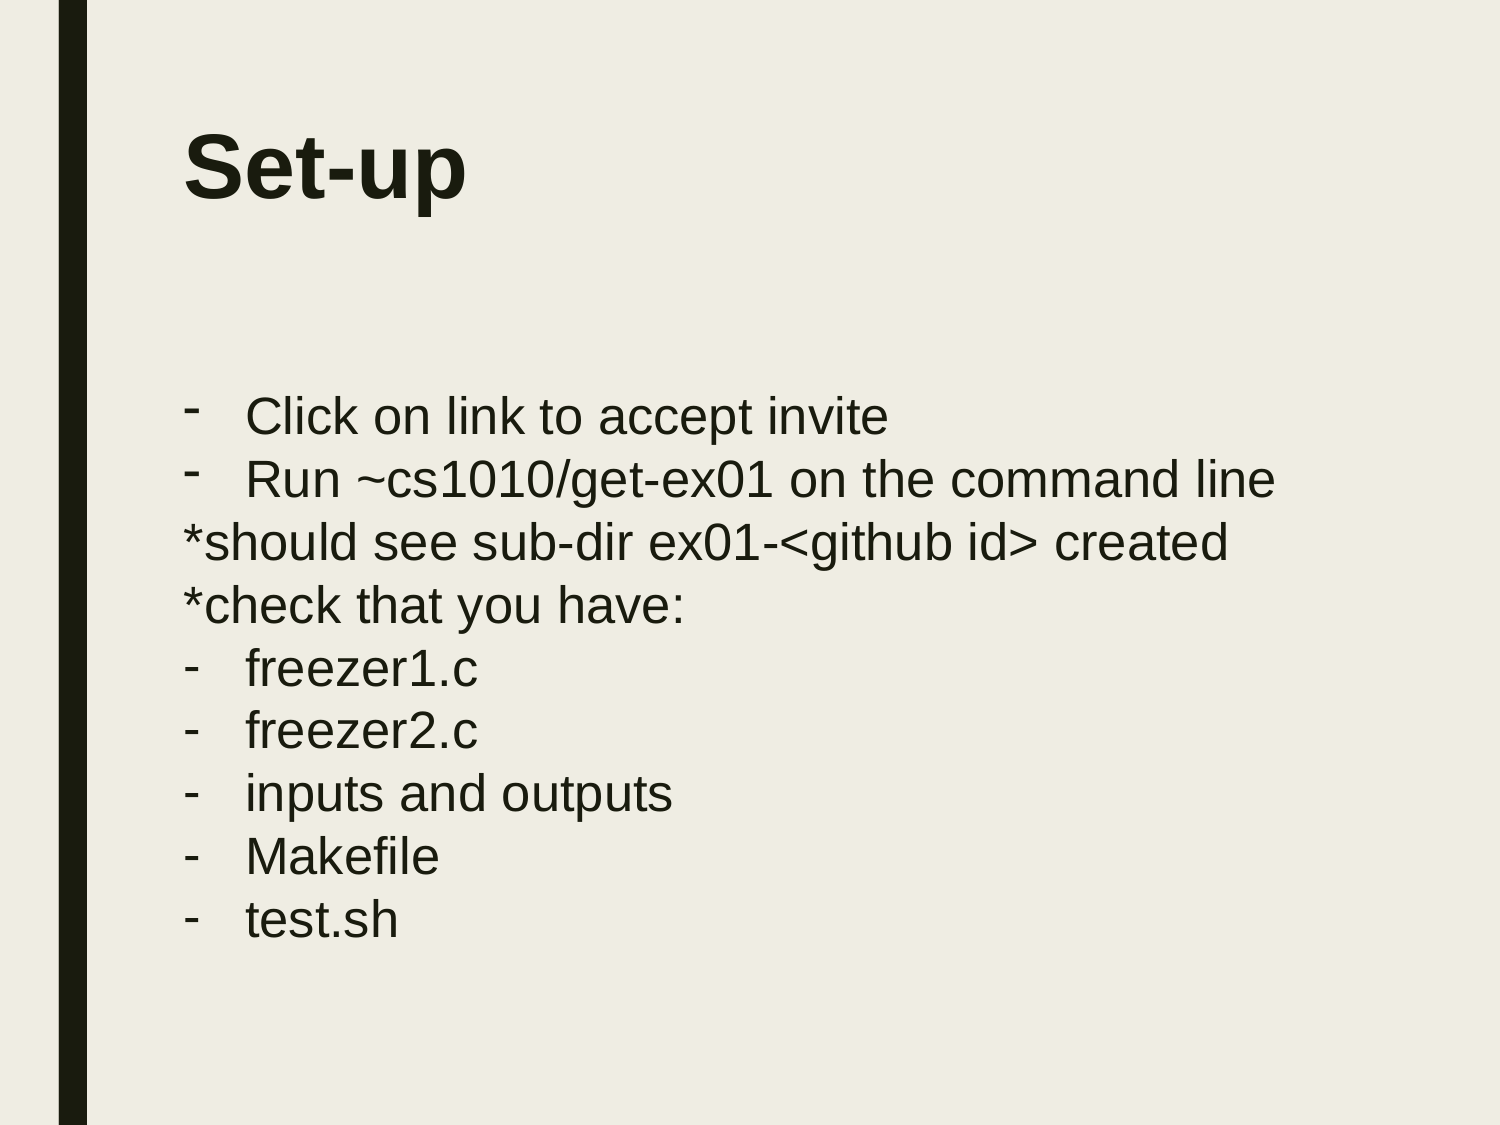

# Set-up
Click on link to accept invite
Run ~cs1010/get-ex01 on the command line
*should see sub-dir ex01-<github id> created
*check that you have:
freezer1.c
freezer2.c
inputs and outputs
Makefile
test.sh